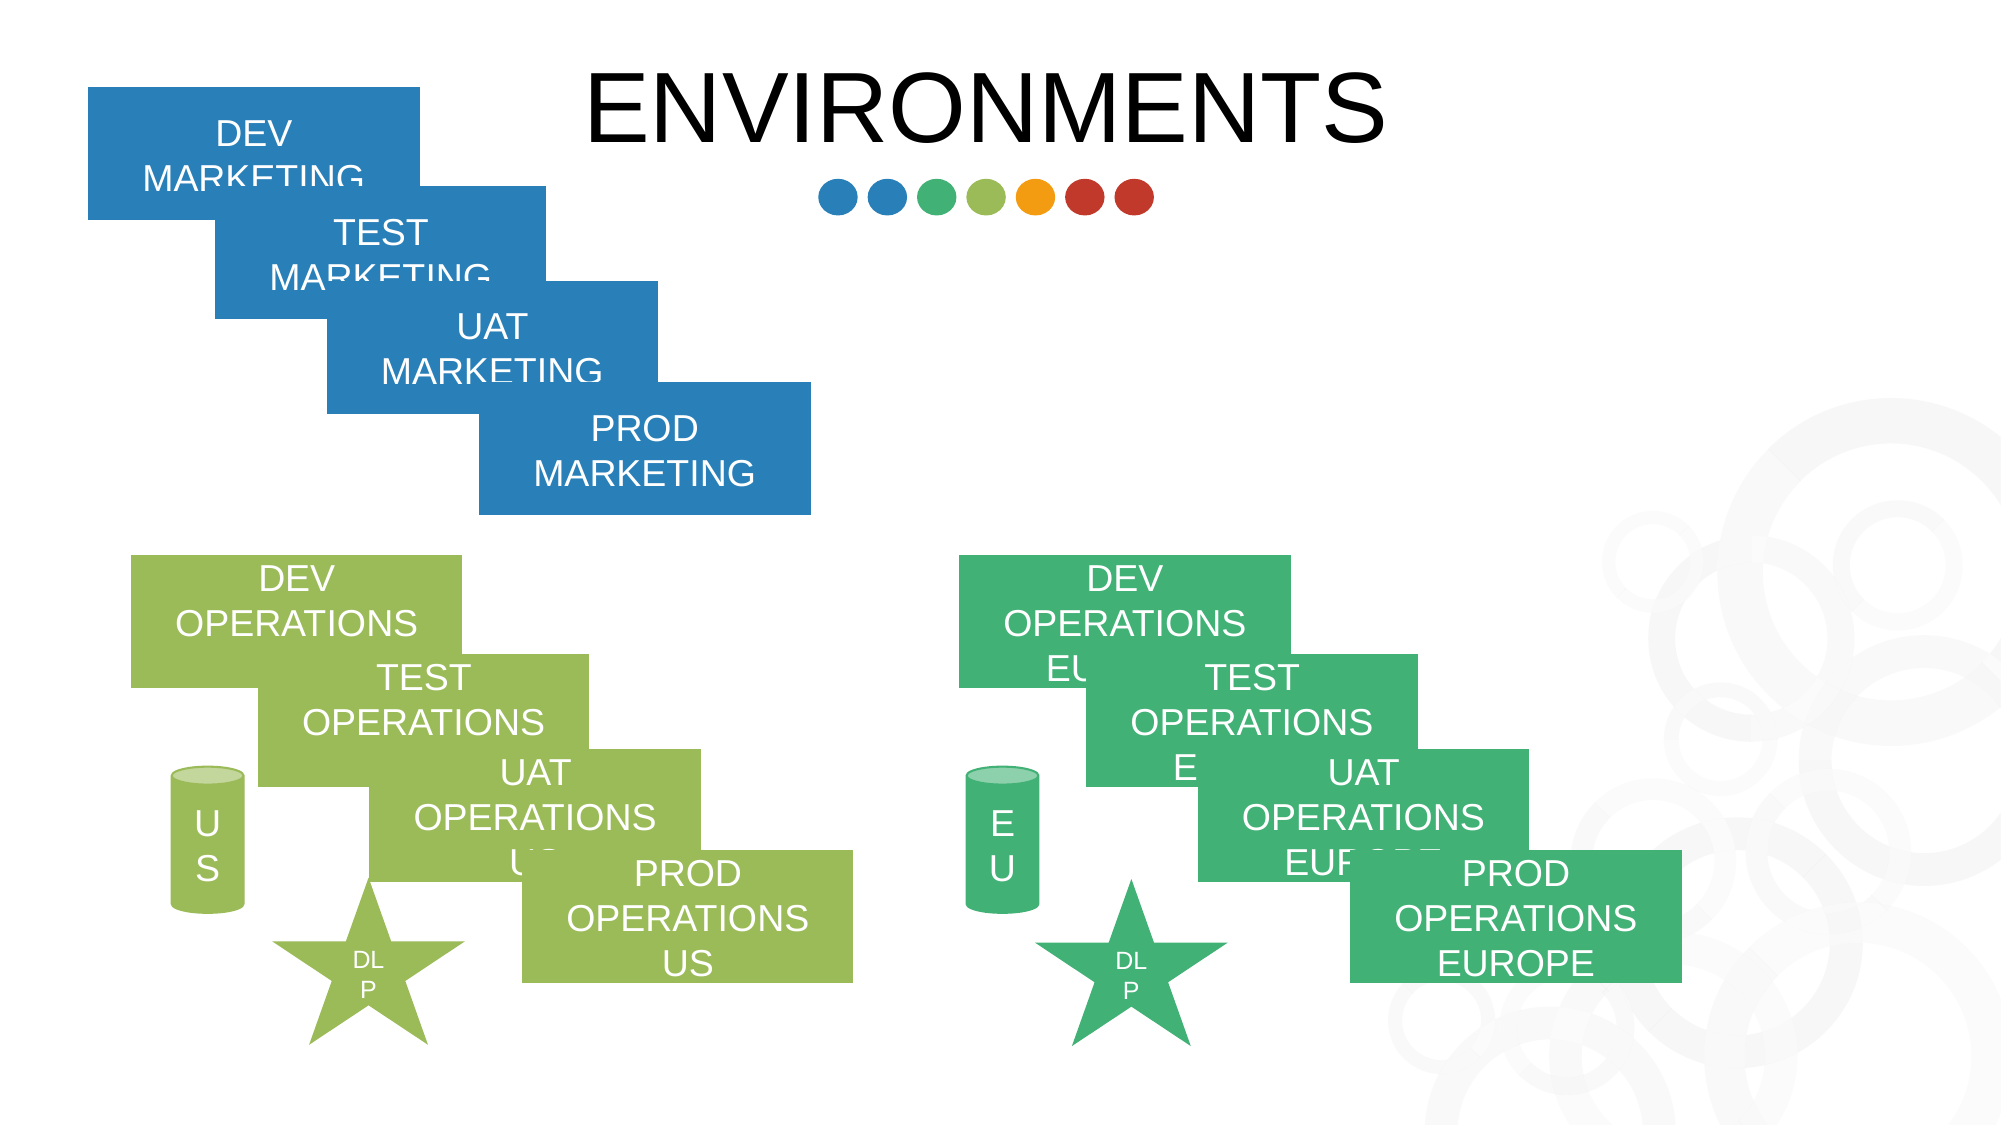

# ENVIRONMENTS
DEV MARKETING
TEST MARKETING
UAT MARKETING
PROD MARKETING
DEV OPERATIONS US
TEST OPERATIONS US
UAT OPERATIONS US
PROD OPERATIONS US
US
DLP
DEV OPERATIONS EUROPE
TEST OPERATIONS EUROPE
UAT OPERATIONS EUROPE
PROD OPERATIONS EUROPE
EU
DLP